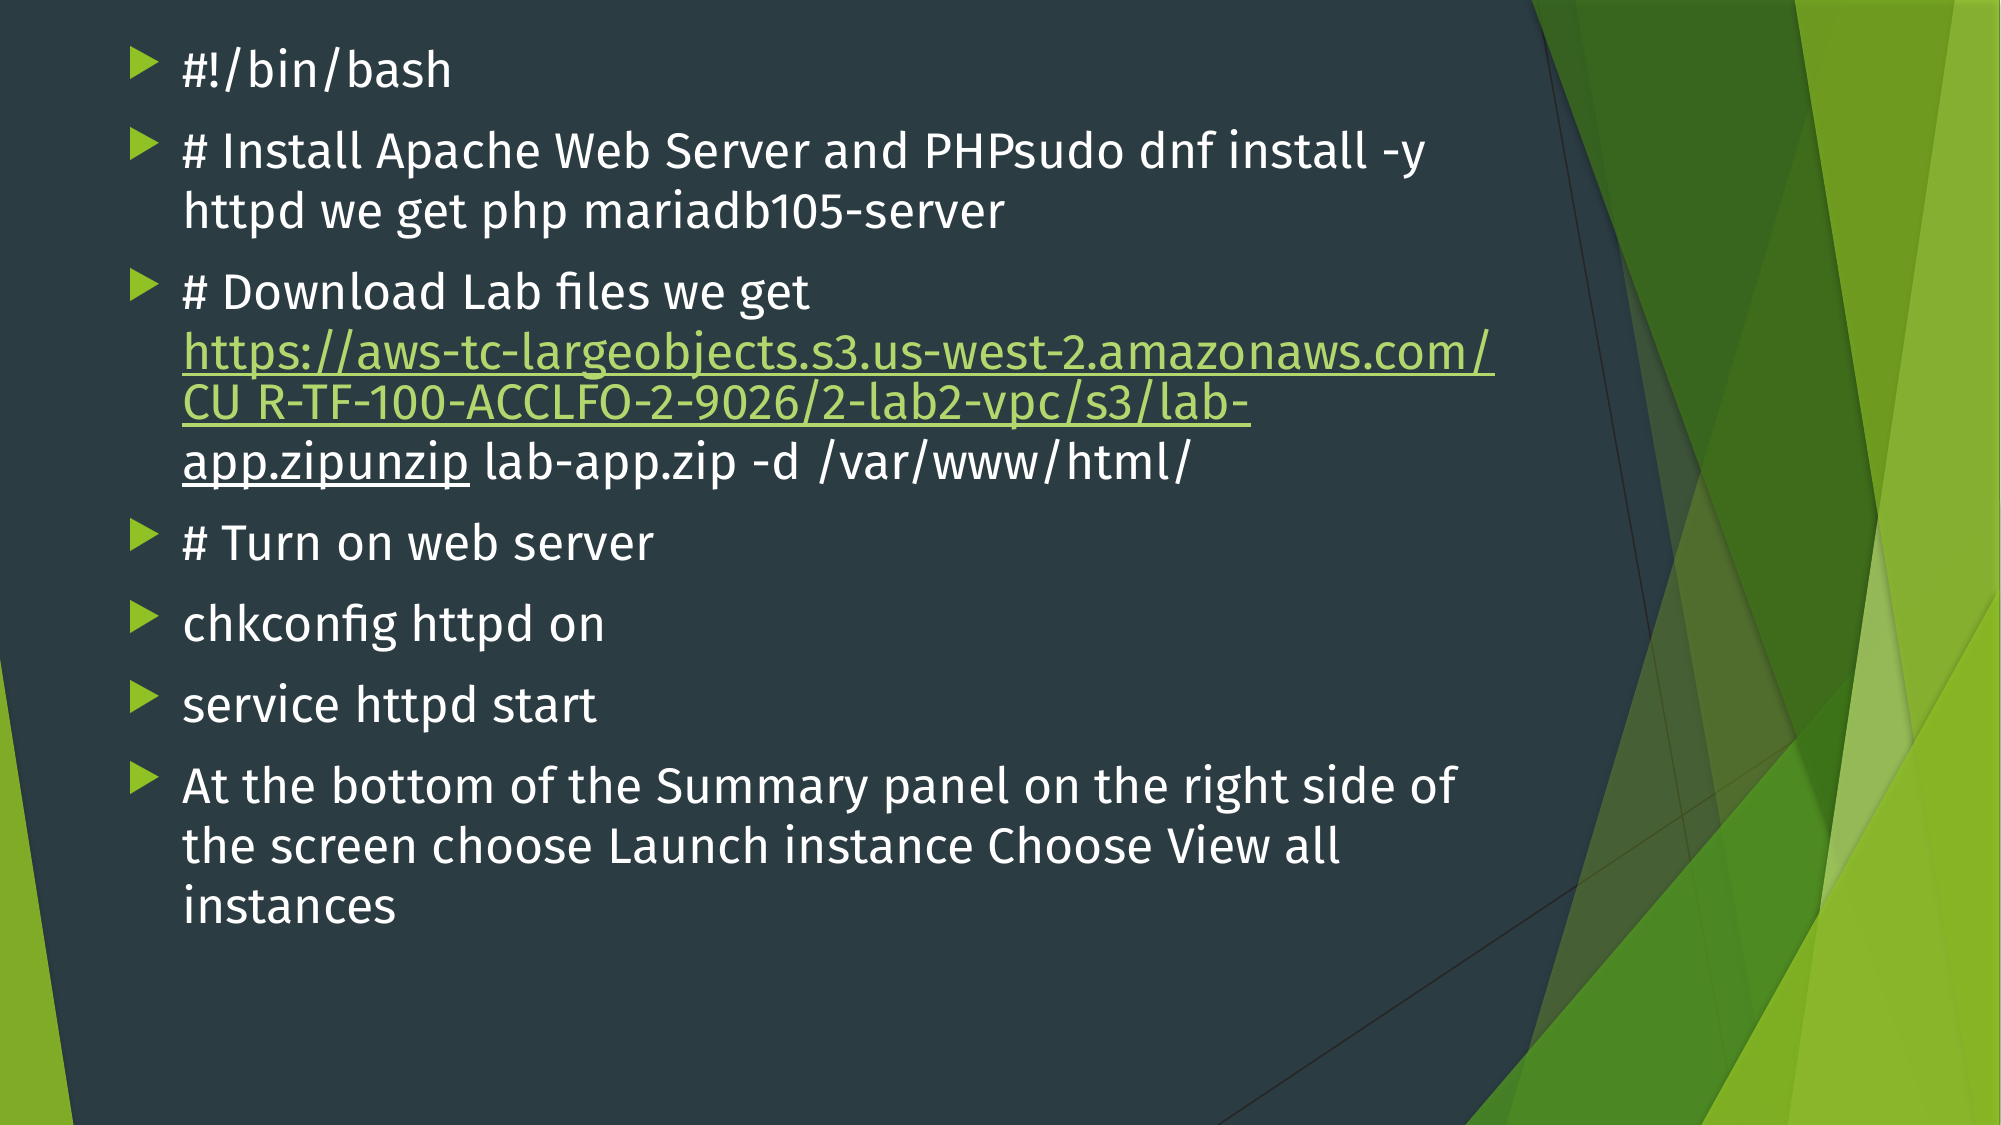

#!/bin/bash
# Install Apache Web Server and PHPsudo dnf install -y httpd we get php mariadb105-server
# Download Lab files we get https://aws-tc-largeobjects.s3.us-west-2.amazonaws.com/CU R-TF-100-ACCLFO-2-9026/2-lab2-vpc/s3/lab-app.zipunzip lab-app.zip -d /var/www/html/
# Turn on web server
chkconfig httpd on
service httpd start
At the bottom of the Summary panel on the right side of the screen choose Launch instance Choose View all instances